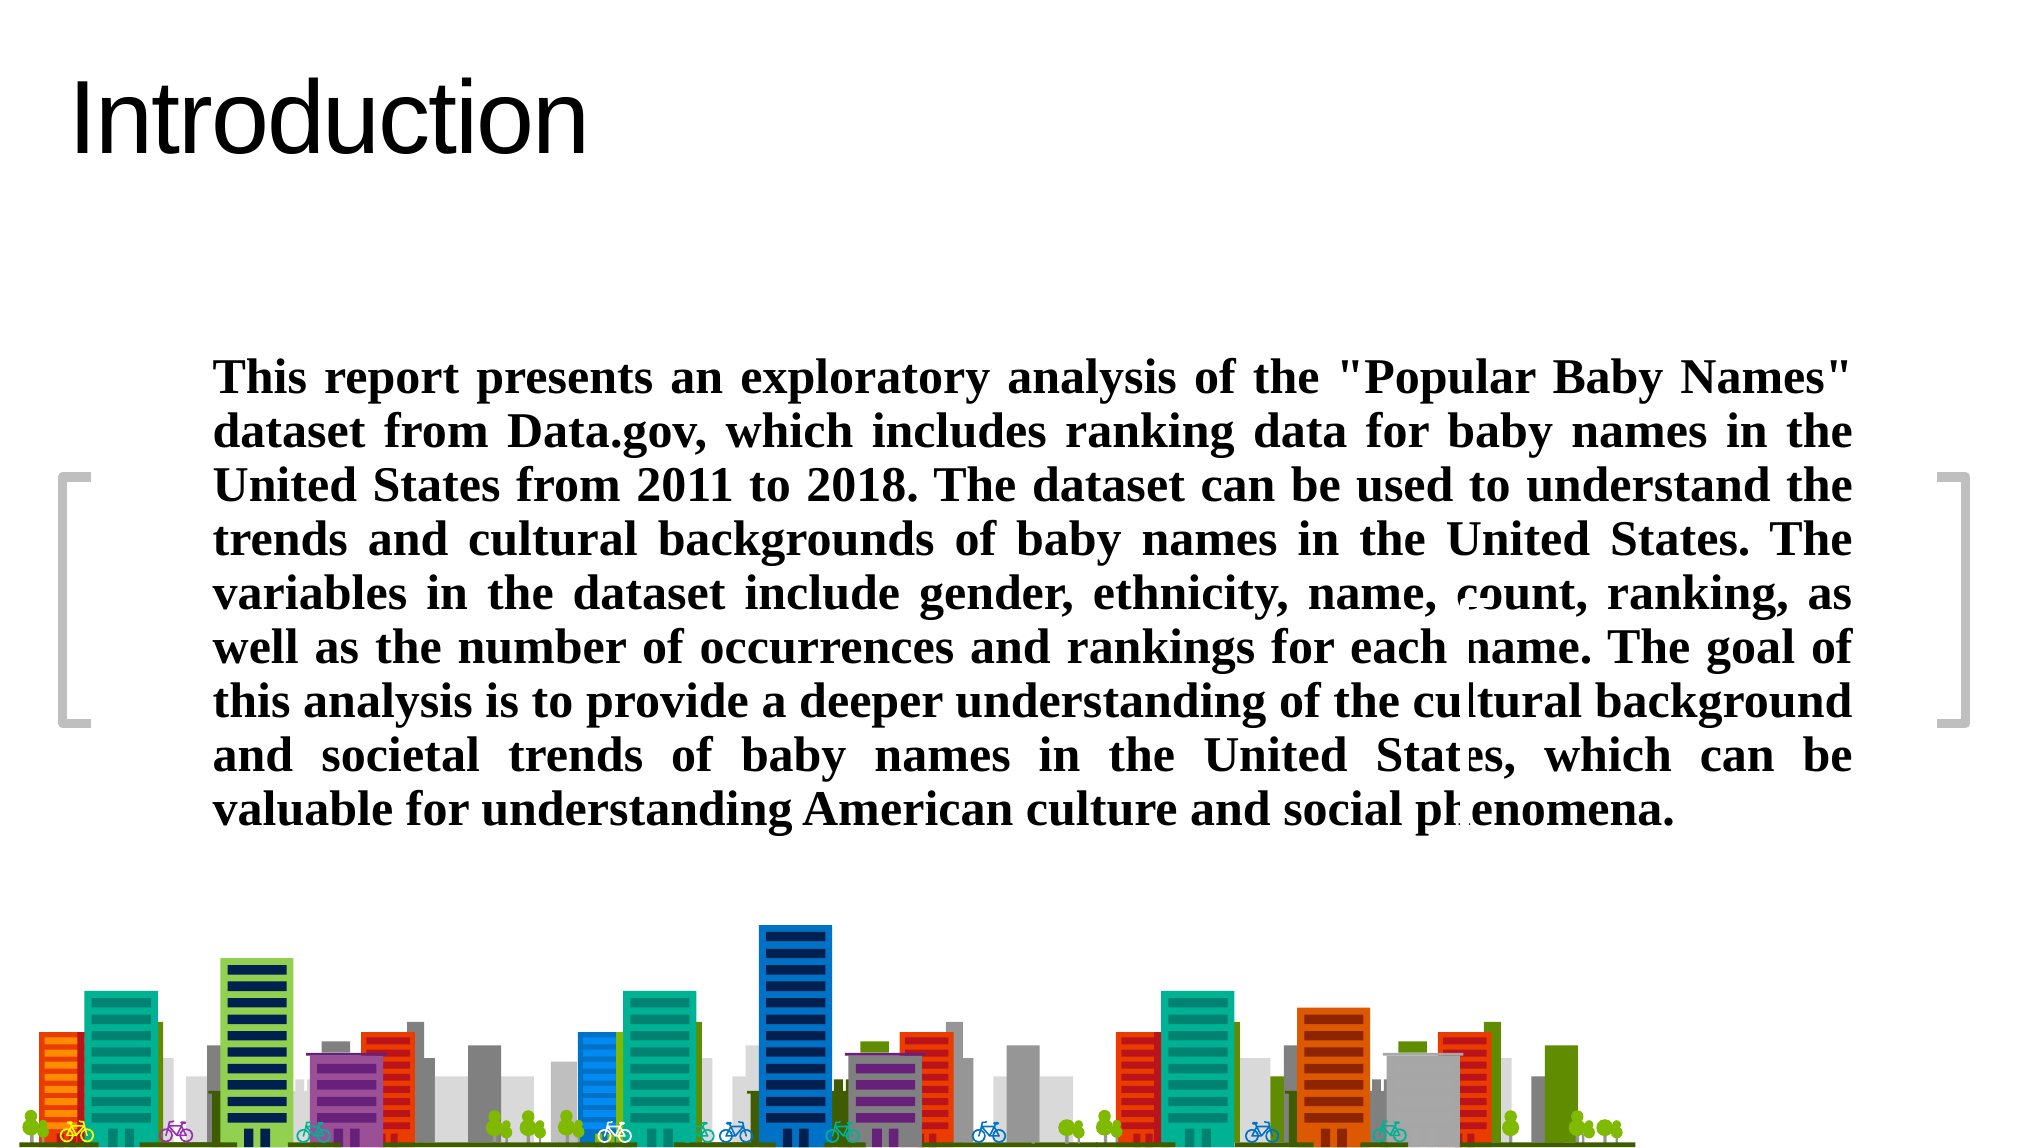

# Introduction
This report presents an exploratory analysis of the "Popular Baby Names" dataset from Data.gov, which includes ranking data for baby names in the United States from 2011 to 2018. The dataset can be used to understand the trends and cultural backgrounds of baby names in the United States. The variables in the dataset include gender, ethnicity, name, count, ranking, as well as the number of occurrences and rankings for each name. The goal of this analysis is to provide a deeper understanding of the cultural background and societal trends of baby names in the United States, which can be valuable for understanding American culture and social phenomena.